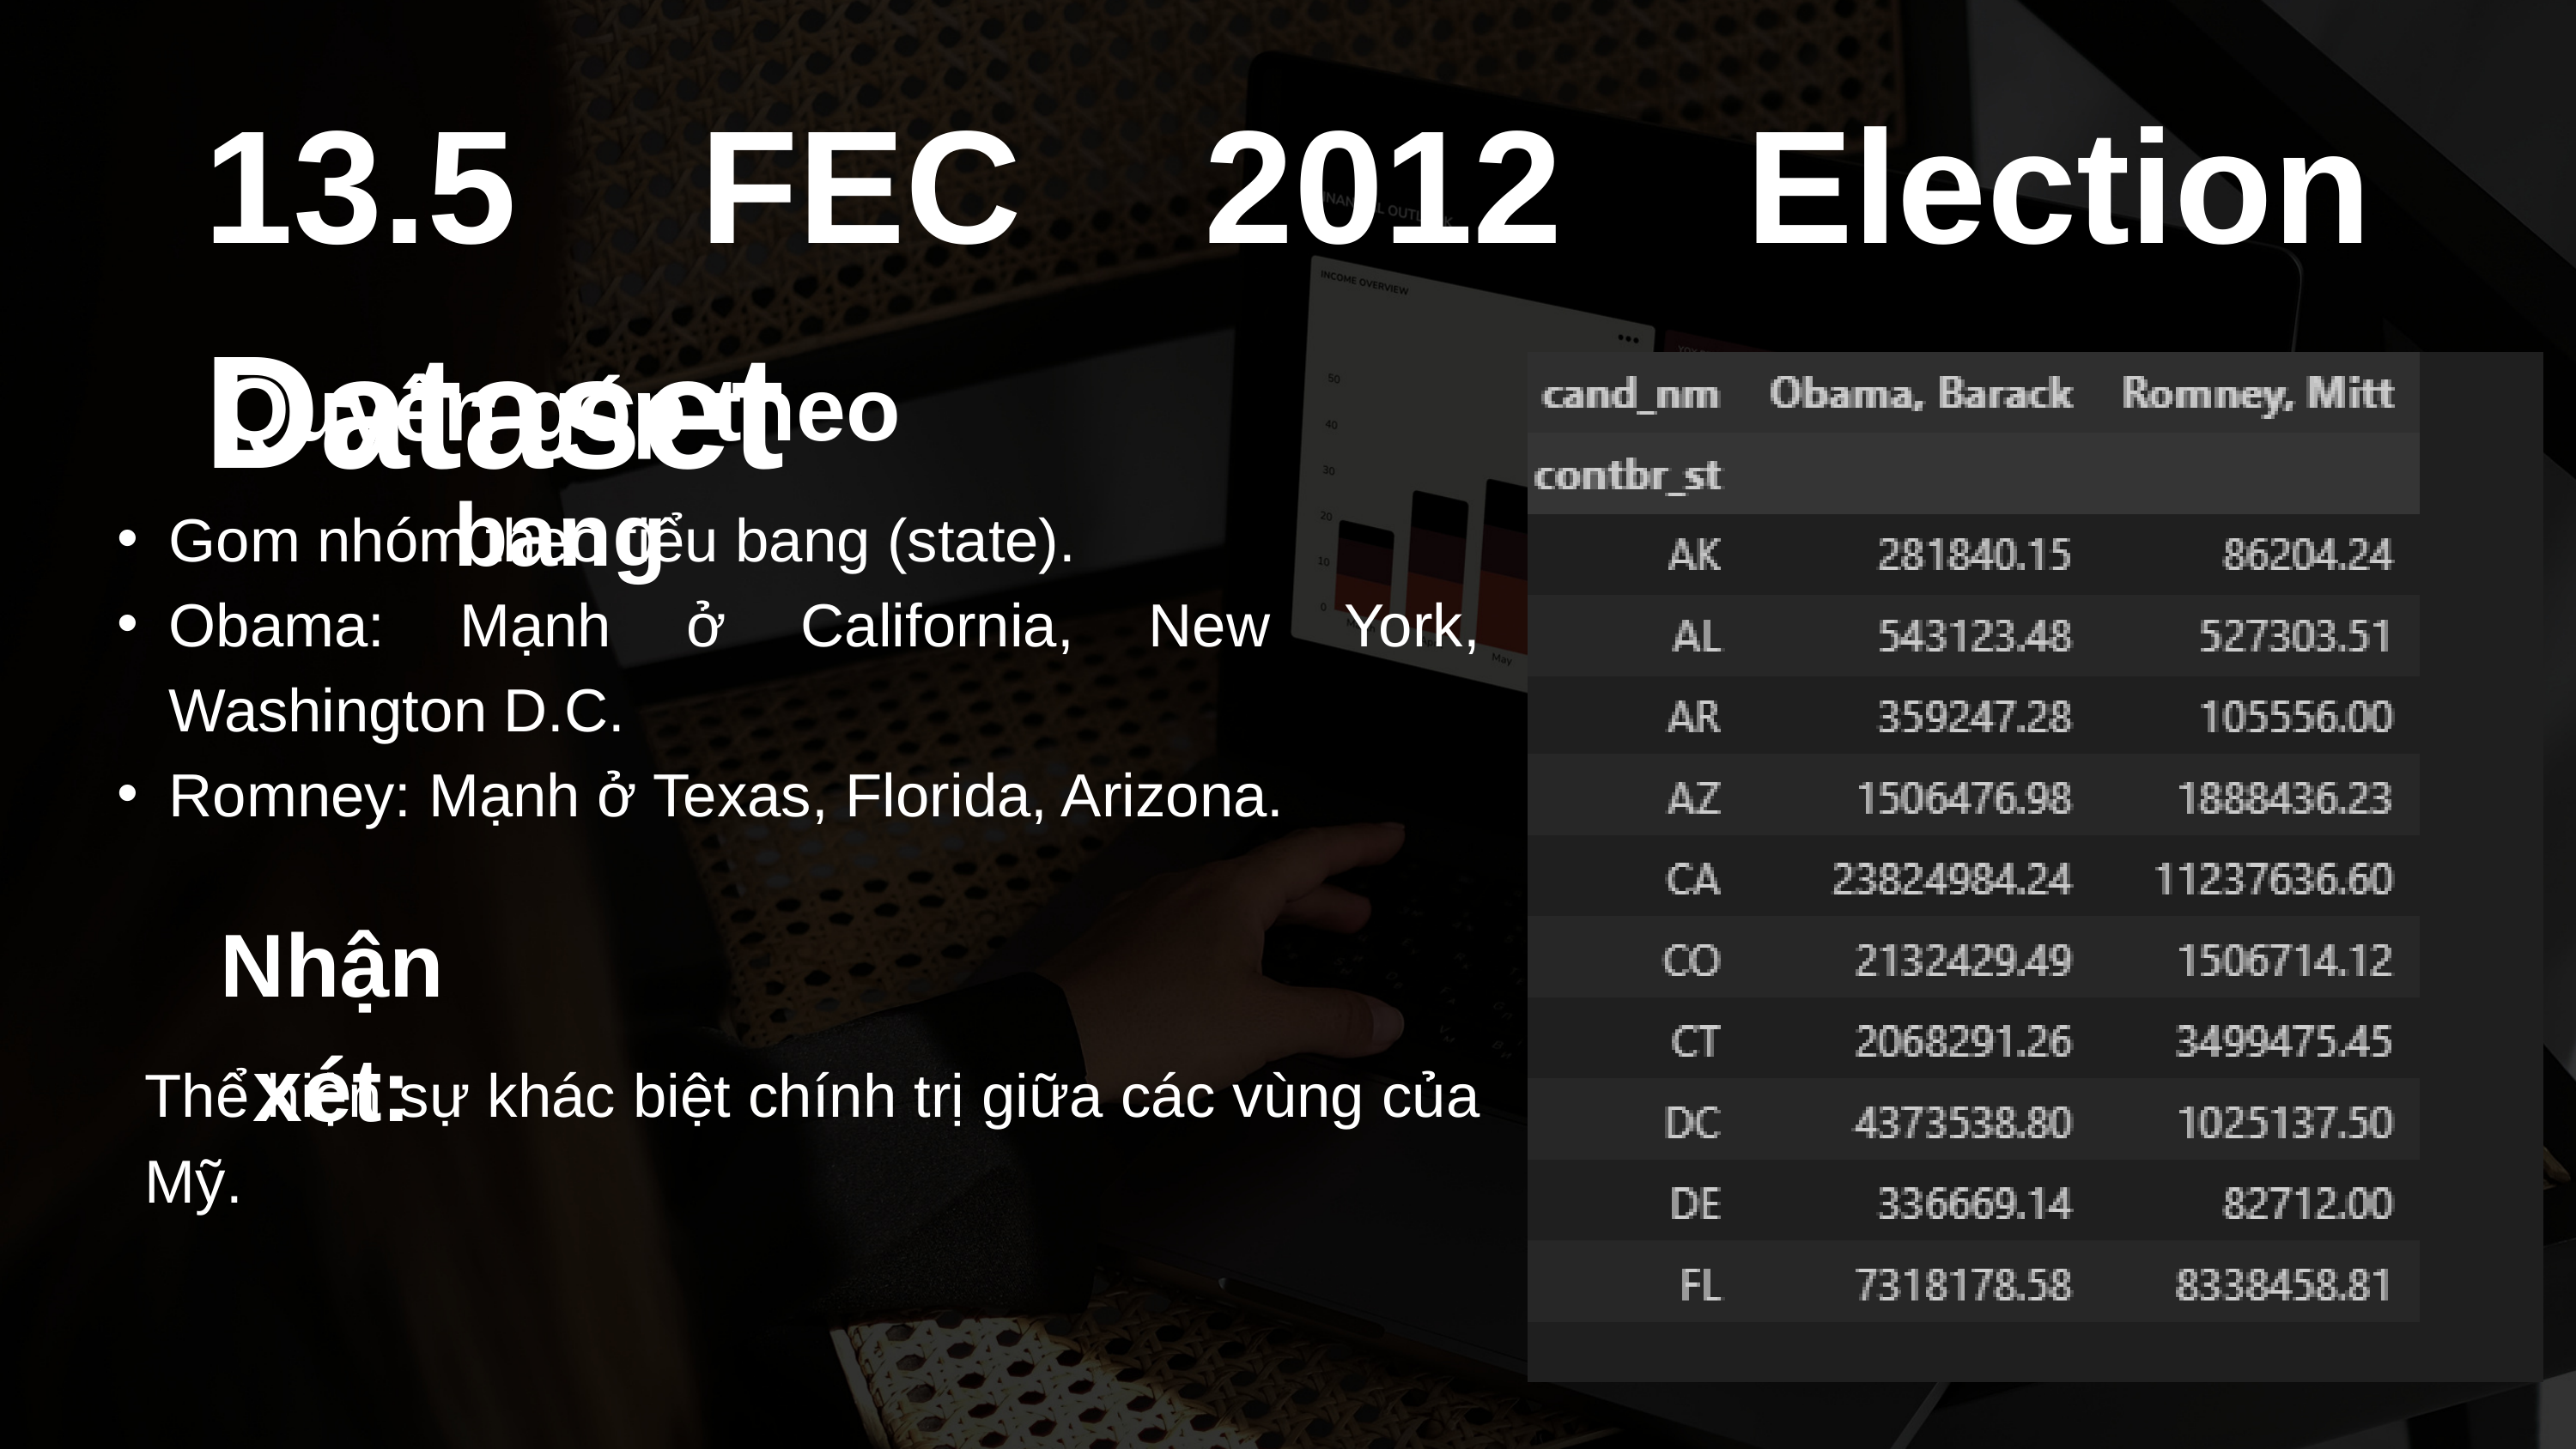

13.5 FEC 2012 Election Dataset
Quyên góp theo bang

Gom nhóm theo tiểu bang (state).
Obama: Mạnh ở California, New York, Washington D.C.
Romney: Mạnh ở Texas, Florida, Arizona.

Nhận xét:
Thể hiện sự khác biệt chính trị giữa các vùng của Mỹ.